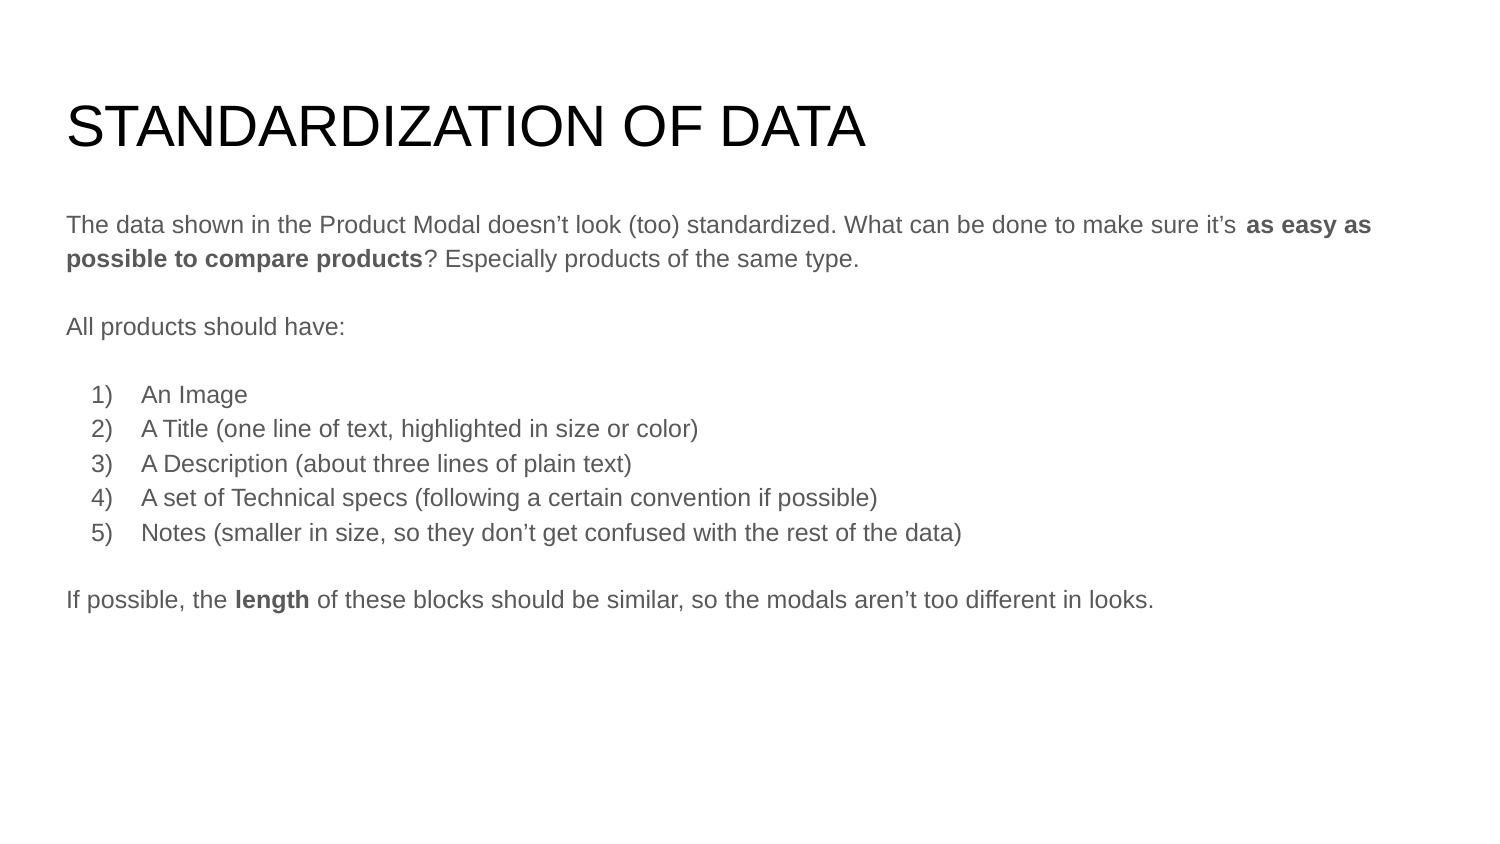

# STANDARDIZATION OF DATA
The data shown in the Product Modal doesn’t look (too) standardized. What can be done to make sure it’s as easy as possible to compare products? Especially products of the same type.
All products should have:
An Image
A Title (one line of text, highlighted in size or color)
A Description (about three lines of plain text)
A set of Technical specs (following a certain convention if possible)
Notes (smaller in size, so they don’t get confused with the rest of the data)
If possible, the length of these blocks should be similar, so the modals aren’t too different in looks.